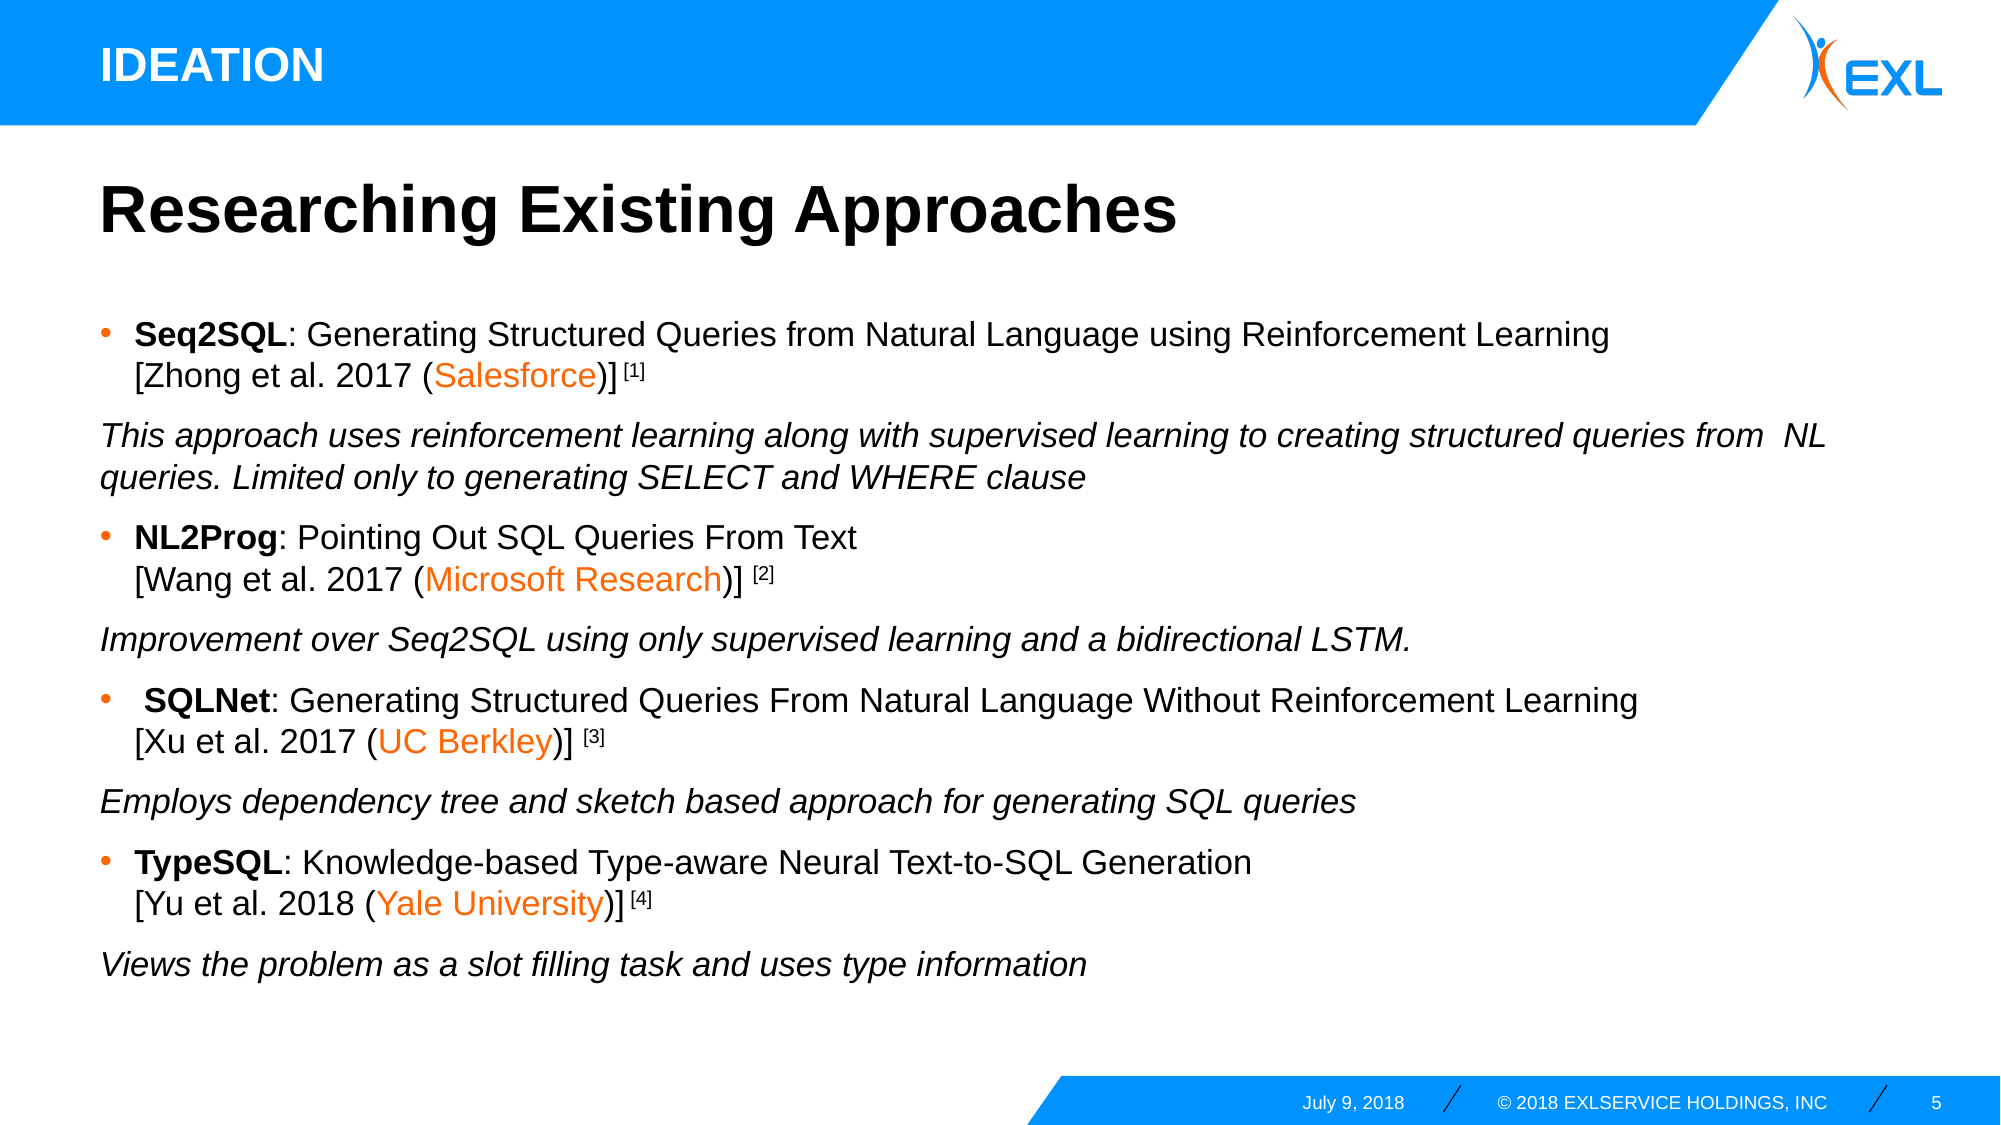

ideation
# Researching Existing Approaches
Seq2SQL: Generating Structured Queries from Natural Language using Reinforcement Learning         
[Zhong et al. 2017 (Salesforce)] [1]
This approach uses reinforcement learning along with supervised learning to creating structured queries from  NL queries. Limited only to generating SELECT and WHERE clause
NL2Prog: Pointing Out SQL Queries From Text
[Wang et al. 2017 (Microsoft Research)] [2]
Improvement over Seq2SQL using only supervised learning and a bidirectional LSTM.
 SQLNet: Generating Structured Queries From Natural Language Without Reinforcement Learning      
[Xu et al. 2017 (UC Berkley)] [3]
Employs dependency tree and sketch based approach for generating SQL queries
TypeSQL: Knowledge-based Type-aware Neural Text-to-SQL Generation
[Yu et al. 2018 (Yale University)] [4]
Views the problem as a slot filling task and uses type information